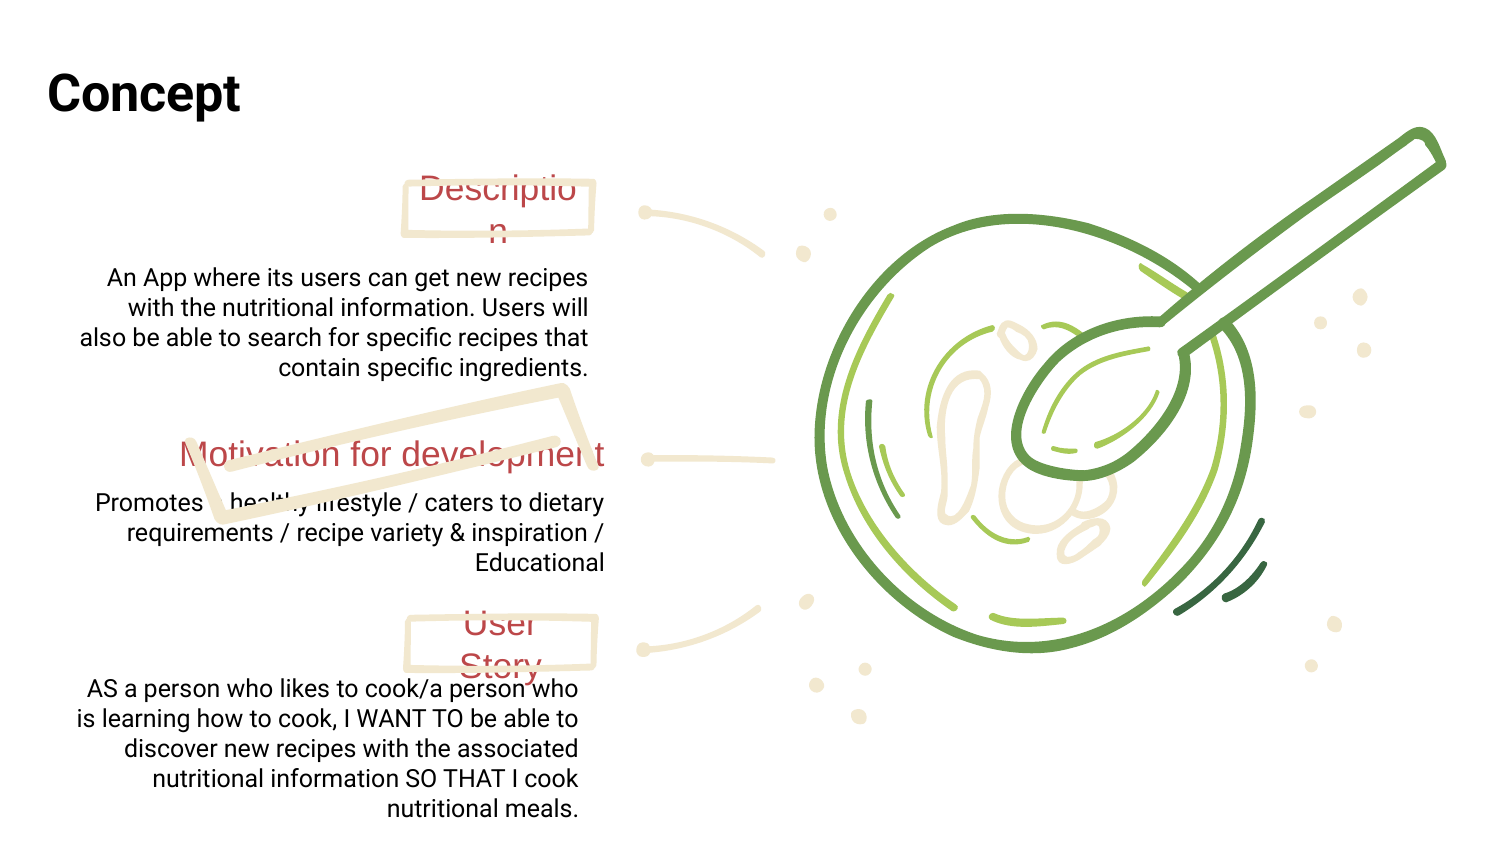

Concept

Description

An App where its users can get new recipes with the nutritional information. Users will also be able to search for specific recipes that contain specific ingredients.

Motivation for development

Promotes a healthy lifestyle / caters to dietary requirements / recipe variety & inspiration / Educational

User Story

AS a person who likes to cook/a person who is learning how to cook, I WANT TO be able to discover new recipes with the associated nutritional information SO THAT I cook nutritional meals.